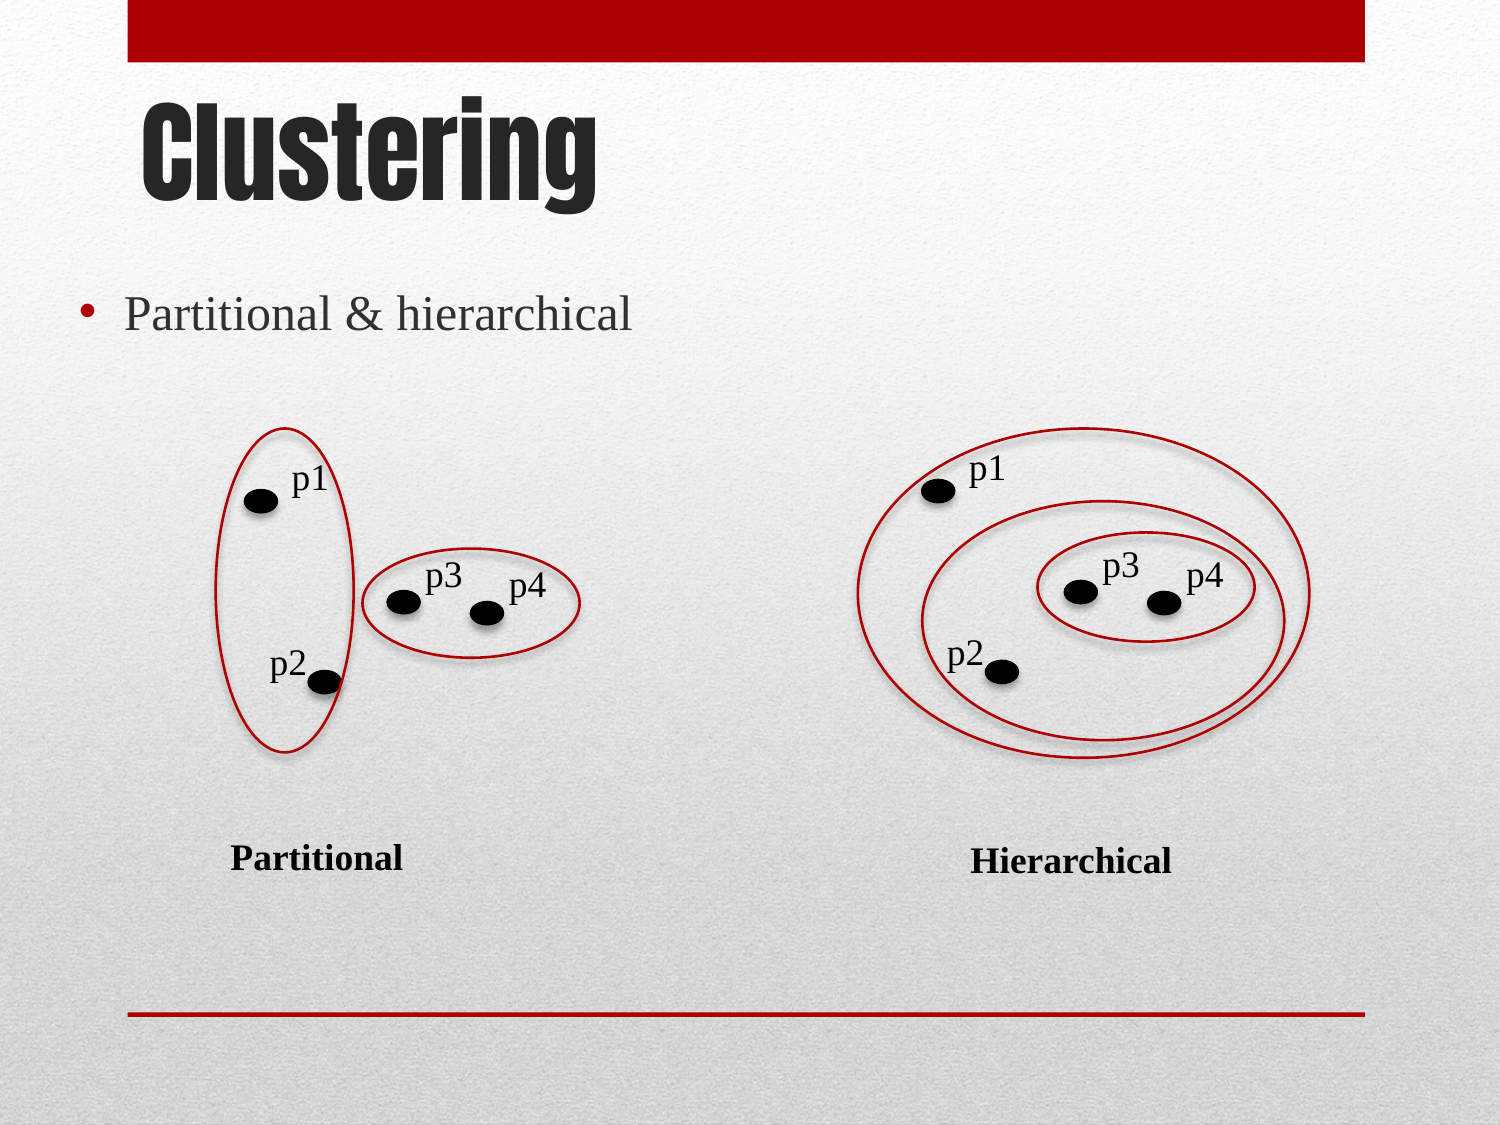

# Clustering
Partitional & hierarchical

p1
p1

p3
p4
p3

p4

p2
p2

Partitional
Hierarchical